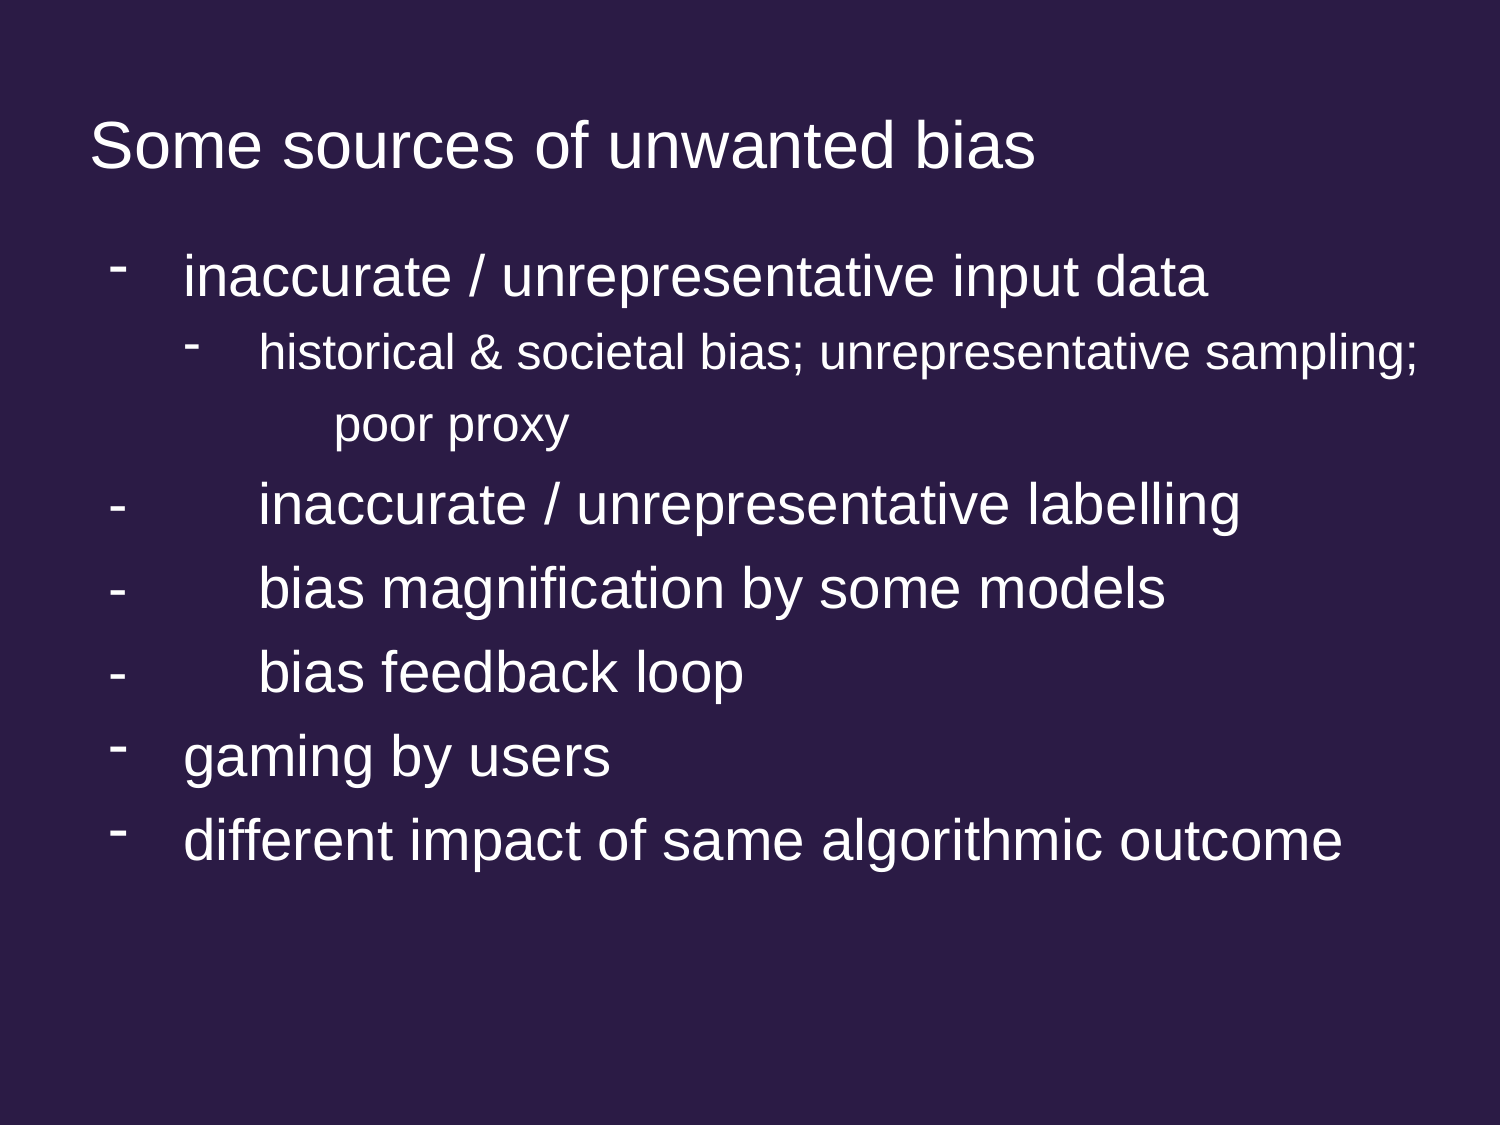

Some sources of unwanted bias
inaccurate / unrepresentative input data
historical & societal bias; unrepresentative sampling;
	poor proxy
-	inaccurate / unrepresentative labelling
- 	bias magnification by some models
- 	bias feedback loop
gaming by users
different impact of same algorithmic outcome